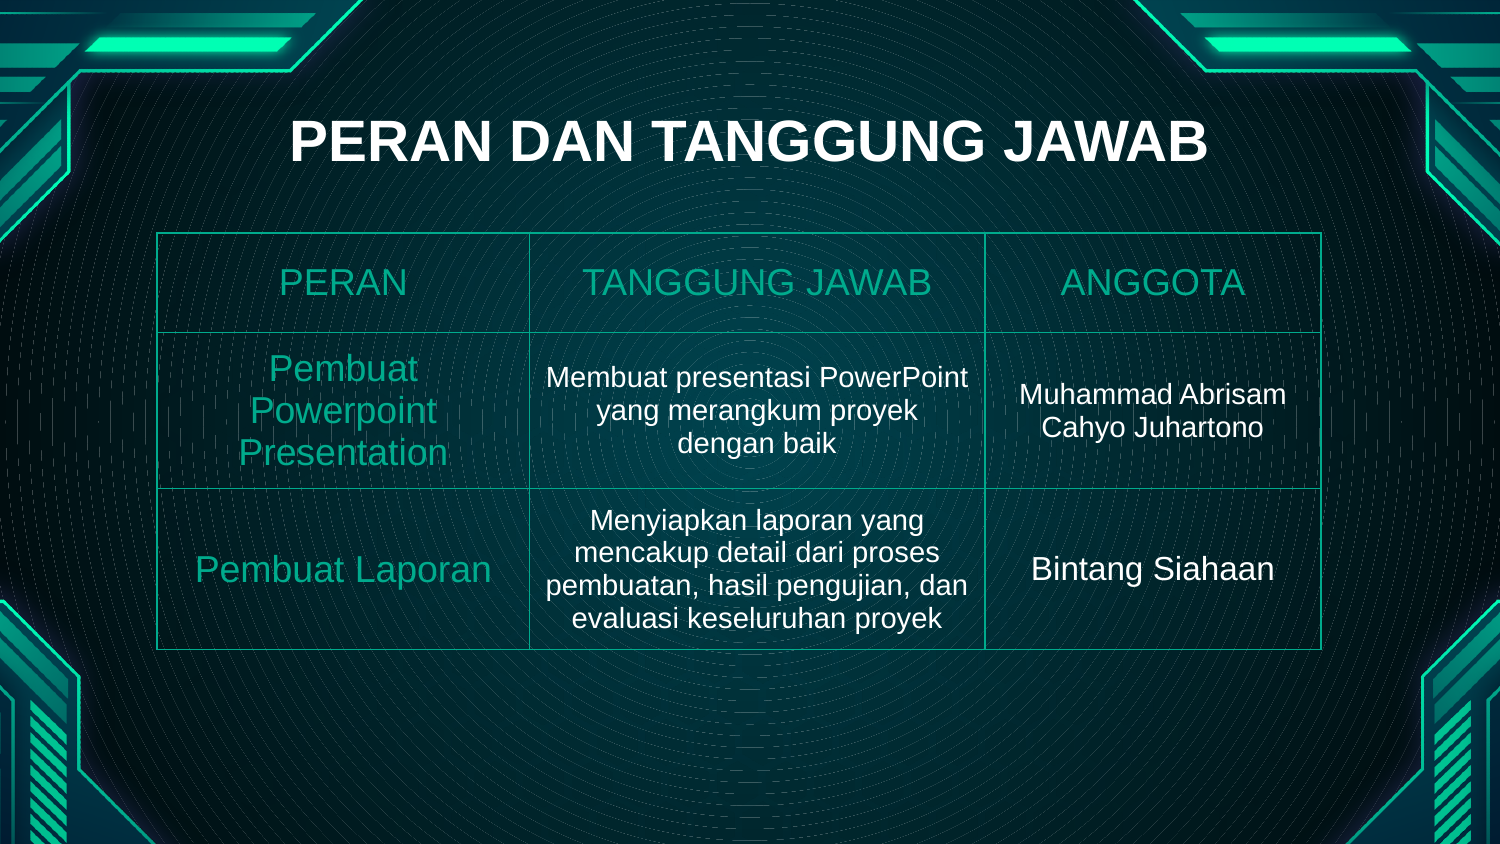

# PERAN DAN TANGGUNG JAWAB
| PERAN | TANGGUNG JAWAB | ANGGOTA |
| --- | --- | --- |
| Pembuat Powerpoint Presentation | Membuat presentasi PowerPoint yang merangkum proyek dengan baik | Muhammad Abrisam Cahyo Juhartono |
| Pembuat Laporan | Menyiapkan laporan yang mencakup detail dari proses pembuatan, hasil pengujian, dan evaluasi keseluruhan proyek | Bintang Siahaan |